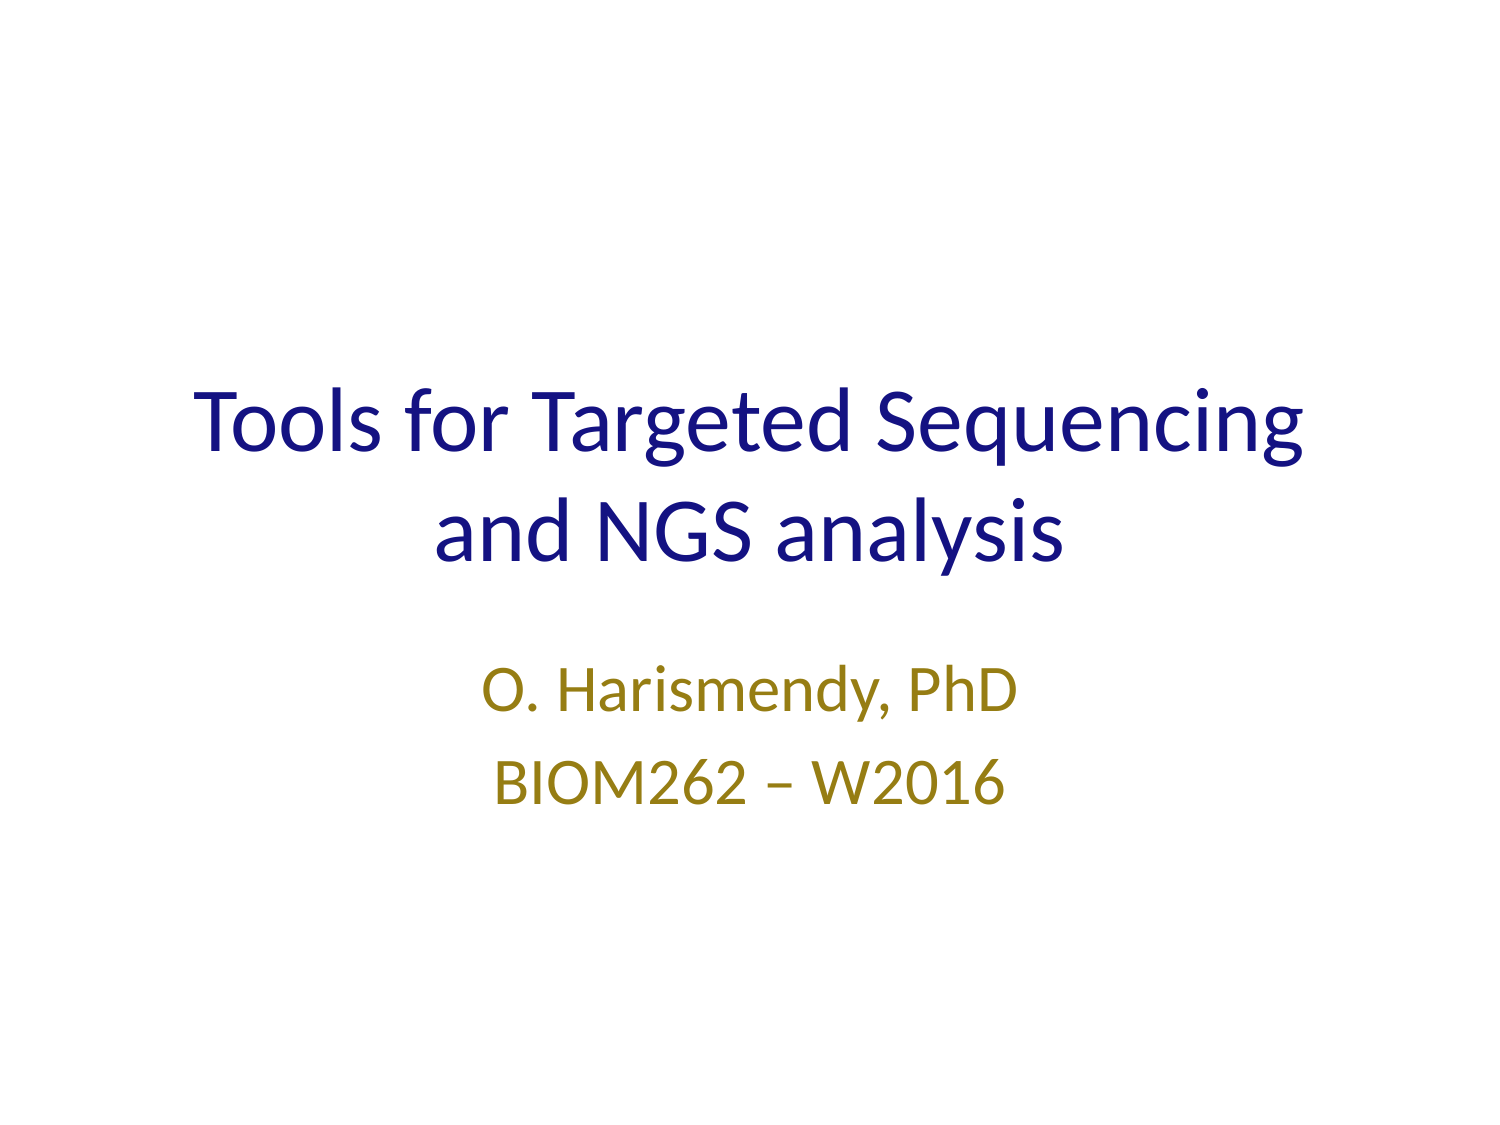

# Tools for Targeted Sequencing and NGS analysis
O. Harismendy, PhD
BIOM262 – W2016